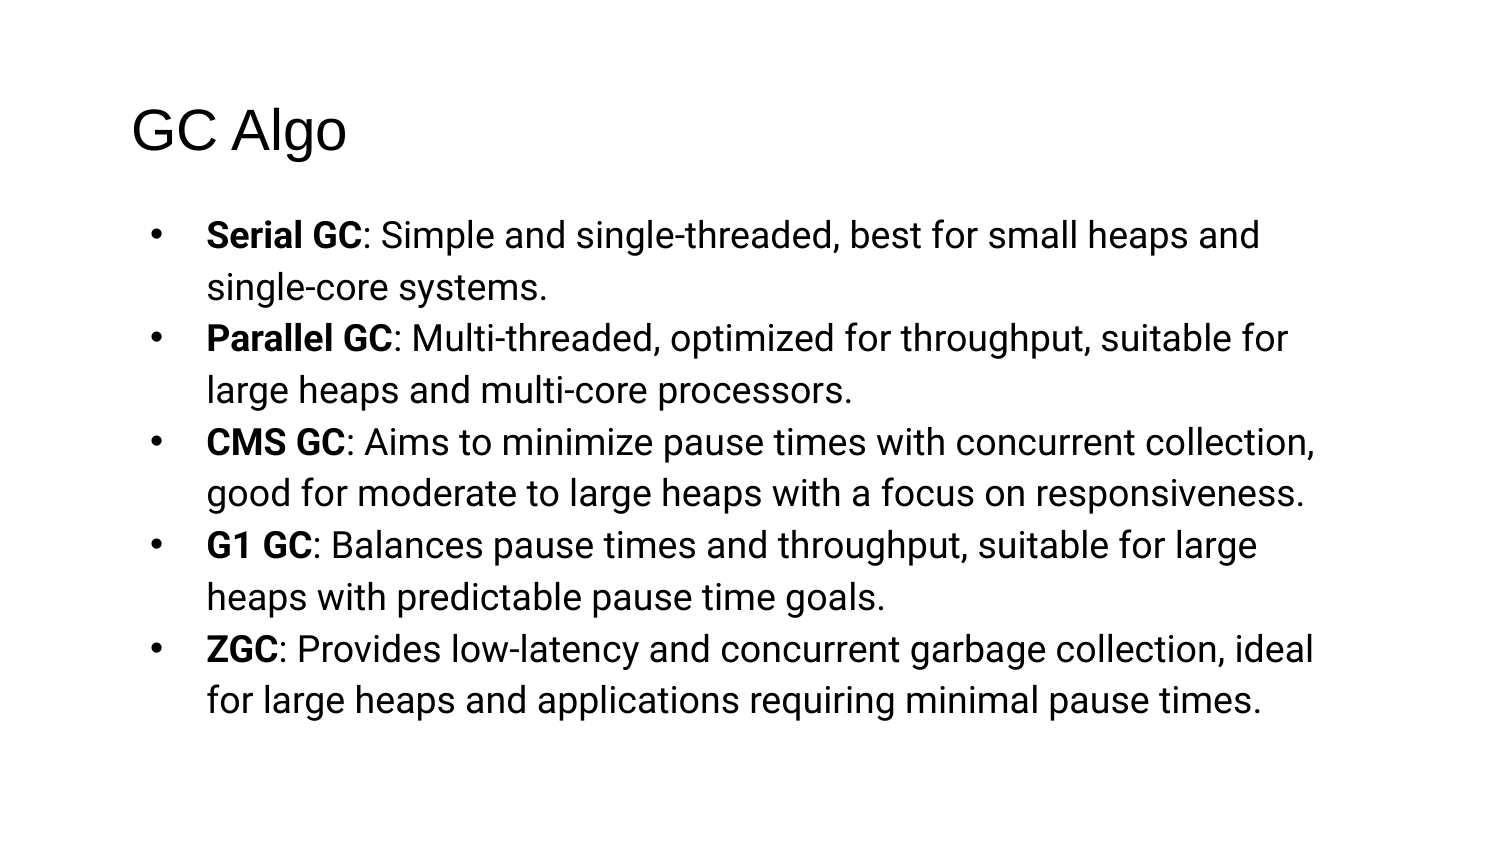

# GC Algo
Serial GC: Simple and single-threaded, best for small heaps and single-core systems.
Parallel GC: Multi-threaded, optimized for throughput, suitable for large heaps and multi-core processors.
CMS GC: Aims to minimize pause times with concurrent collection, good for moderate to large heaps with a focus on responsiveness.
G1 GC: Balances pause times and throughput, suitable for large heaps with predictable pause time goals.
ZGC: Provides low-latency and concurrent garbage collection, ideal for large heaps and applications requiring minimal pause times.